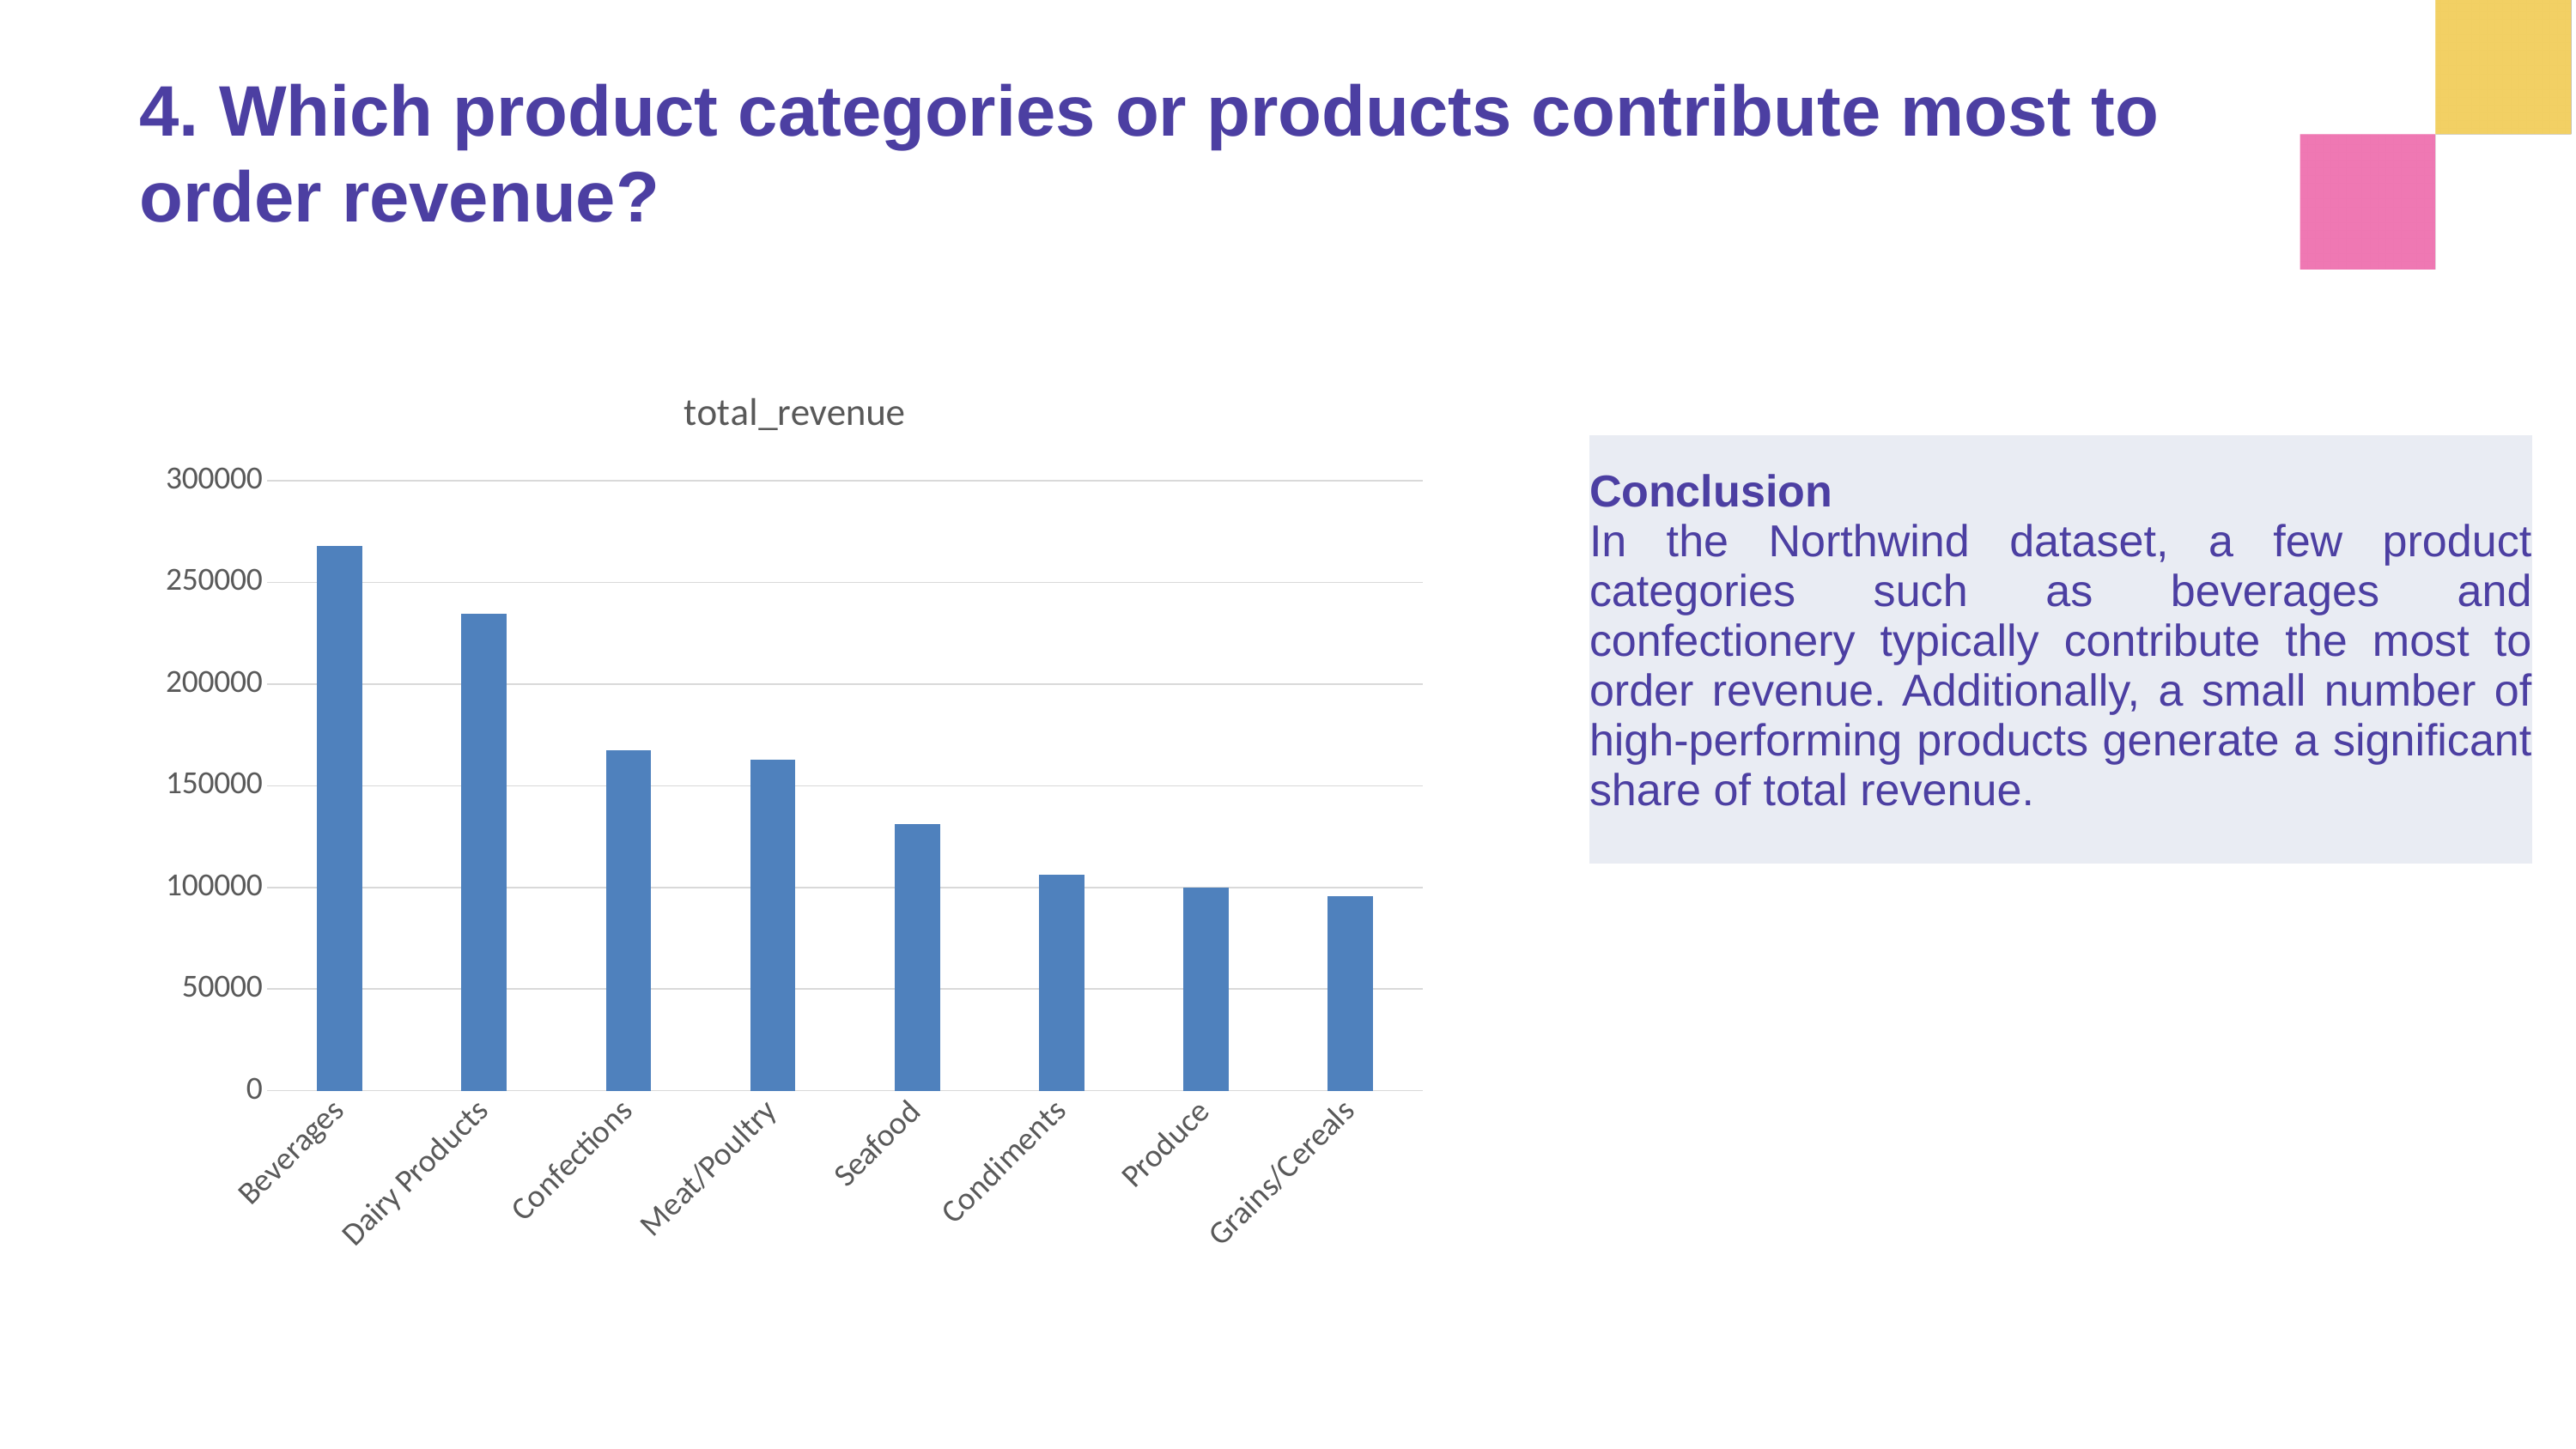

4. Which product categories or products contribute most to order revenue?

### Chart:

| Category | total_revenue |
|---|---|
| Beverages | 267868.18 |
| Dairy Products | 234507.28 |
| Confections | 167357.22 |
| Meat/Poultry | 163022.36 |
| Seafood | 131261.74 |
| Condiments | 106047.08 |
| Produce | 99984.58 |
| Grains/Cereals | 95744.59 |
| Conclusion In the Northwind dataset, a few product categories such as beverages and confectionery typically contribute the most to order revenue. Additionally, a small number of high-performing products generate a significant share of total revenue. |
| --- |